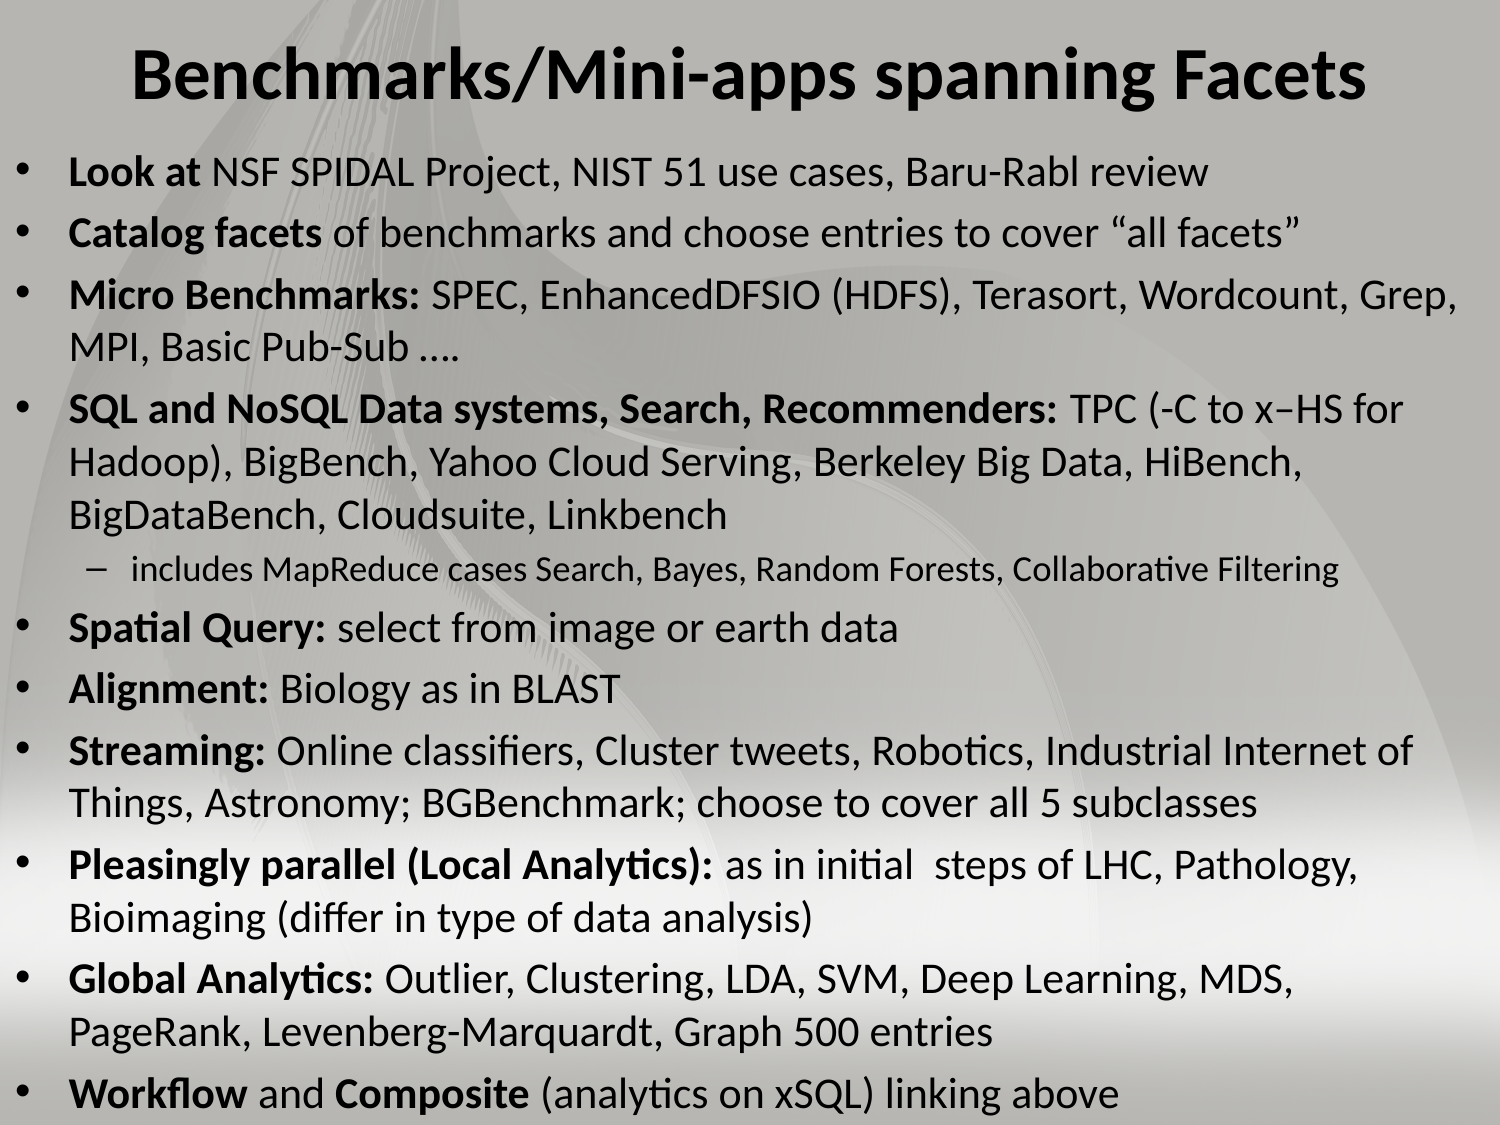

# Benchmarks/Mini-apps spanning Facets
Look at NSF SPIDAL Project, NIST 51 use cases, Baru-Rabl review
Catalog facets of benchmarks and choose entries to cover “all facets”
Micro Benchmarks: SPEC, EnhancedDFSIO (HDFS), Terasort, Wordcount, Grep, MPI, Basic Pub-Sub ….
SQL and NoSQL Data systems, Search, Recommenders: TPC (-C to x–HS for Hadoop), BigBench, Yahoo Cloud Serving, Berkeley Big Data, HiBench, BigDataBench, Cloudsuite, Linkbench
includes MapReduce cases Search, Bayes, Random Forests, Collaborative Filtering
Spatial Query: select from image or earth data
Alignment: Biology as in BLAST
Streaming: Online classifiers, Cluster tweets, Robotics, Industrial Internet of Things, Astronomy; BGBenchmark; choose to cover all 5 subclasses
Pleasingly parallel (Local Analytics): as in initial  steps of LHC, Pathology, Bioimaging (differ in type of data analysis)
Global Analytics: Outlier, Clustering, LDA, SVM, Deep Learning, MDS, PageRank, Levenberg-Marquardt, Graph 500 entries
Workflow and Composite (analytics on xSQL) linking above